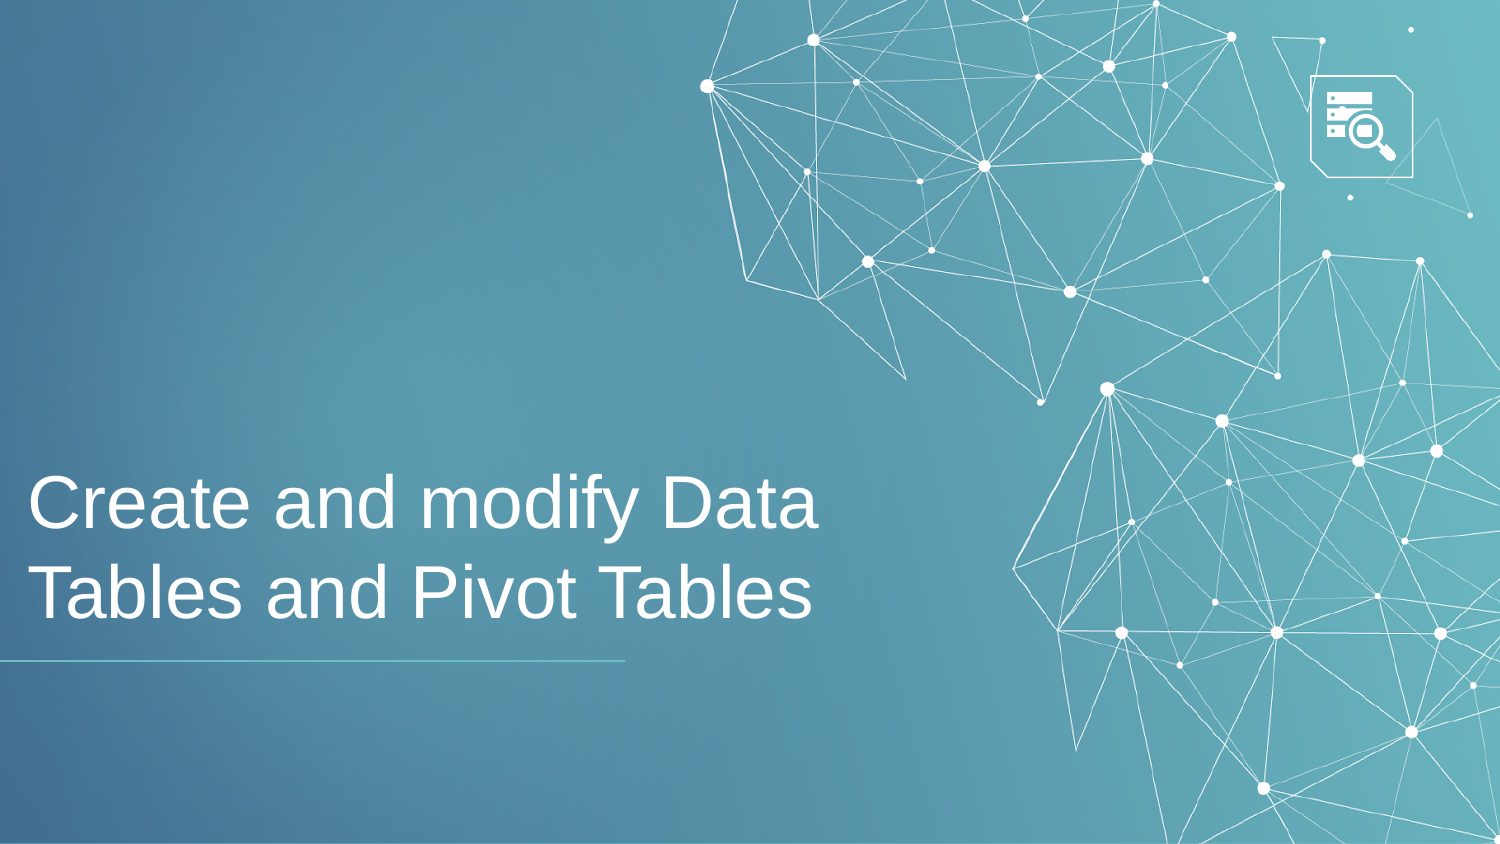

# Create and modify Data Tables and Pivot Tables